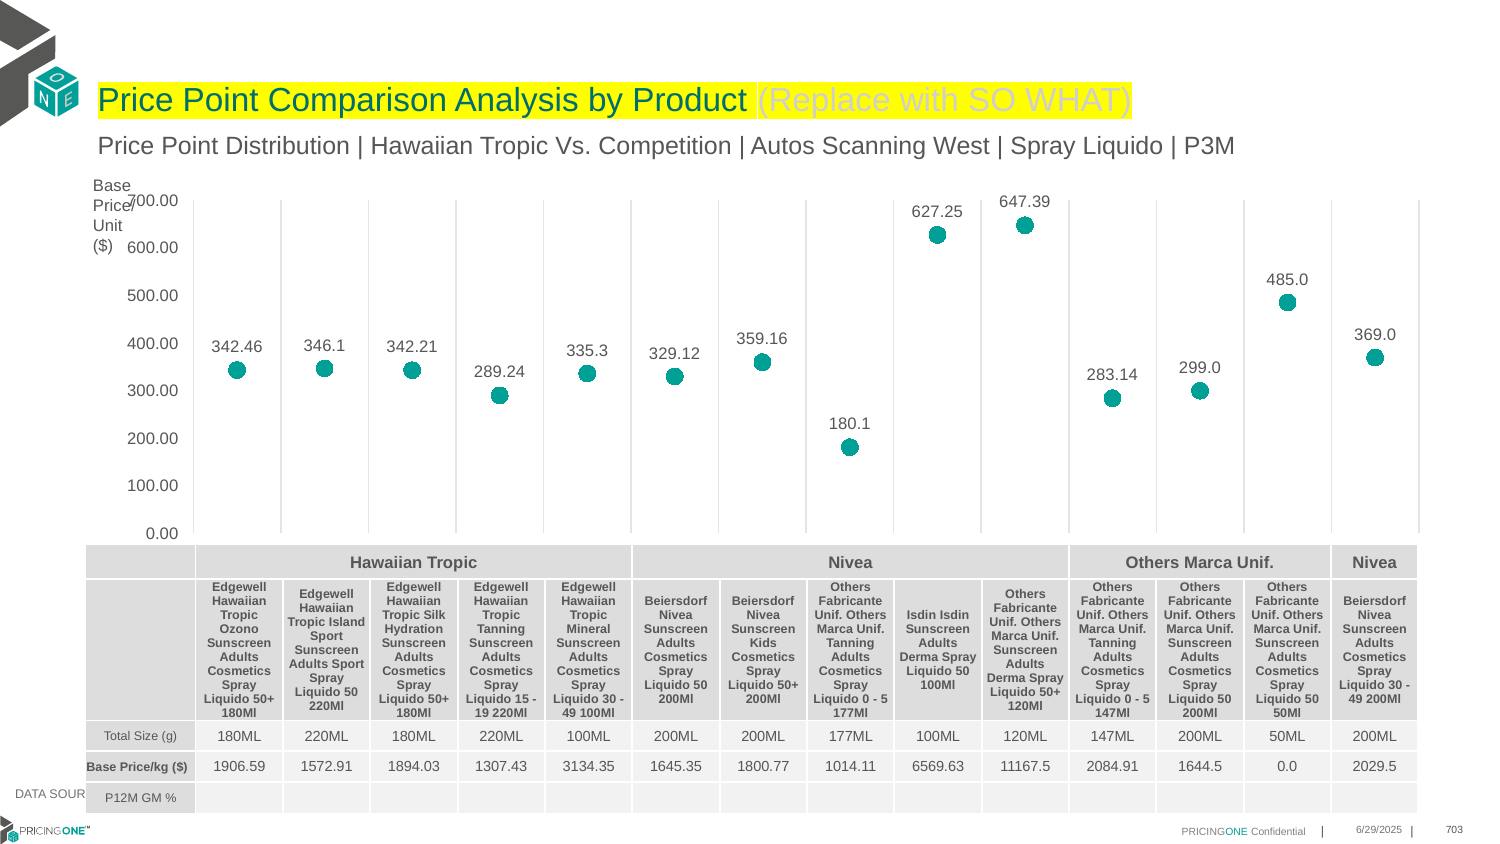

# Price Point Comparison Analysis by Product (Replace with SO WHAT)
Price Point Distribution | Hawaiian Tropic Vs. Competition | Autos Scanning West | Spray Liquido | P3M
Base Price/Unit ($)

### Chart

| Category | Base Price/Unit |
|---|---|
| Edgewell Hawaiian Tropic Ozono Sunscreen Adults Cosmetics Spray Liquido 50+ 180Ml | 342.46 |
| Edgewell Hawaiian Tropic Island Sport Sunscreen Adults Sport Spray Liquido 50 220Ml | 346.1 |
| Edgewell Hawaiian Tropic Silk Hydration Sunscreen Adults Cosmetics Spray Liquido 50+ 180Ml | 342.21 |
| Edgewell Hawaiian Tropic Tanning Sunscreen Adults Cosmetics Spray Liquido 15 - 19 220Ml | 289.24 |
| Edgewell Hawaiian Tropic Mineral Sunscreen Adults Cosmetics Spray Liquido 30 - 49 100Ml | 335.3 |
| Beiersdorf Nivea Sunscreen Adults Cosmetics Spray Liquido 50 200Ml | 329.12 |
| Beiersdorf Nivea Sunscreen Kids Cosmetics Spray Liquido 50+ 200Ml | 359.16 |
| Others Fabricante Unif. Others Marca Unif. Tanning Adults Cosmetics Spray Liquido 0 - 5 177Ml | 180.1 |
| Isdin Isdin Sunscreen Adults Derma Spray Liquido 50 100Ml | 627.25 |
| Others Fabricante Unif. Others Marca Unif. Sunscreen Adults Derma Spray Liquido 50+ 120Ml | 647.39 |
| Others Fabricante Unif. Others Marca Unif. Tanning Adults Cosmetics Spray Liquido 0 - 5 147Ml | 283.14 |
| Others Fabricante Unif. Others Marca Unif. Sunscreen Adults Cosmetics Spray Liquido 50 200Ml | 299.0 |
| Others Fabricante Unif. Others Marca Unif. Sunscreen Adults Cosmetics Spray Liquido 50 50Ml | 485.0 |
| Beiersdorf Nivea Sunscreen Adults Cosmetics Spray Liquido 30 - 49 200Ml | 369.0 |
|  | Hawaiian Tropic | Hawaiian Tropic | Hawaiian Tropic | Hawaiian Tropic | Hawaiian Tropic | Nivea | Nivea | Others Marca Unif. | Isdin | Others Marca Unif. | Others Marca Unif. | Others Marca Unif. | Others Marca Unif. | Nivea |
| --- | --- | --- | --- | --- | --- | --- | --- | --- | --- | --- | --- | --- | --- | --- |
|  | Edgewell Hawaiian Tropic Ozono Sunscreen Adults Cosmetics Spray Liquido 50+ 180Ml | Edgewell Hawaiian Tropic Island Sport Sunscreen Adults Sport Spray Liquido 50 220Ml | Edgewell Hawaiian Tropic Silk Hydration Sunscreen Adults Cosmetics Spray Liquido 50+ 180Ml | Edgewell Hawaiian Tropic Tanning Sunscreen Adults Cosmetics Spray Liquido 15 - 19 220Ml | Edgewell Hawaiian Tropic Mineral Sunscreen Adults Cosmetics Spray Liquido 30 - 49 100Ml | Beiersdorf Nivea Sunscreen Adults Cosmetics Spray Liquido 50 200Ml | Beiersdorf Nivea Sunscreen Kids Cosmetics Spray Liquido 50+ 200Ml | Others Fabricante Unif. Others Marca Unif. Tanning Adults Cosmetics Spray Liquido 0 - 5 177Ml | Isdin Isdin Sunscreen Adults Derma Spray Liquido 50 100Ml | Others Fabricante Unif. Others Marca Unif. Sunscreen Adults Derma Spray Liquido 50+ 120Ml | Others Fabricante Unif. Others Marca Unif. Tanning Adults Cosmetics Spray Liquido 0 - 5 147Ml | Others Fabricante Unif. Others Marca Unif. Sunscreen Adults Cosmetics Spray Liquido 50 200Ml | Others Fabricante Unif. Others Marca Unif. Sunscreen Adults Cosmetics Spray Liquido 50 50Ml | Beiersdorf Nivea Sunscreen Adults Cosmetics Spray Liquido 30 - 49 200Ml |
| Total Size (g) | 180ML | 220ML | 180ML | 220ML | 100ML | 200ML | 200ML | 177ML | 100ML | 120ML | 147ML | 200ML | 50ML | 200ML |
| Base Price/kg ($) | 1906.59 | 1572.91 | 1894.03 | 1307.43 | 3134.35 | 1645.35 | 1800.77 | 1014.11 | 6569.63 | 11167.5 | 2084.91 | 1644.5 | 0.0 | 2029.5 |
| P12M GM % |  |  |  |  |  |  |  |  |  |  |  |  |  |  |
DATA SOURCE: Trade Panel/Retailer Data | April  2025

6/29/2025
703